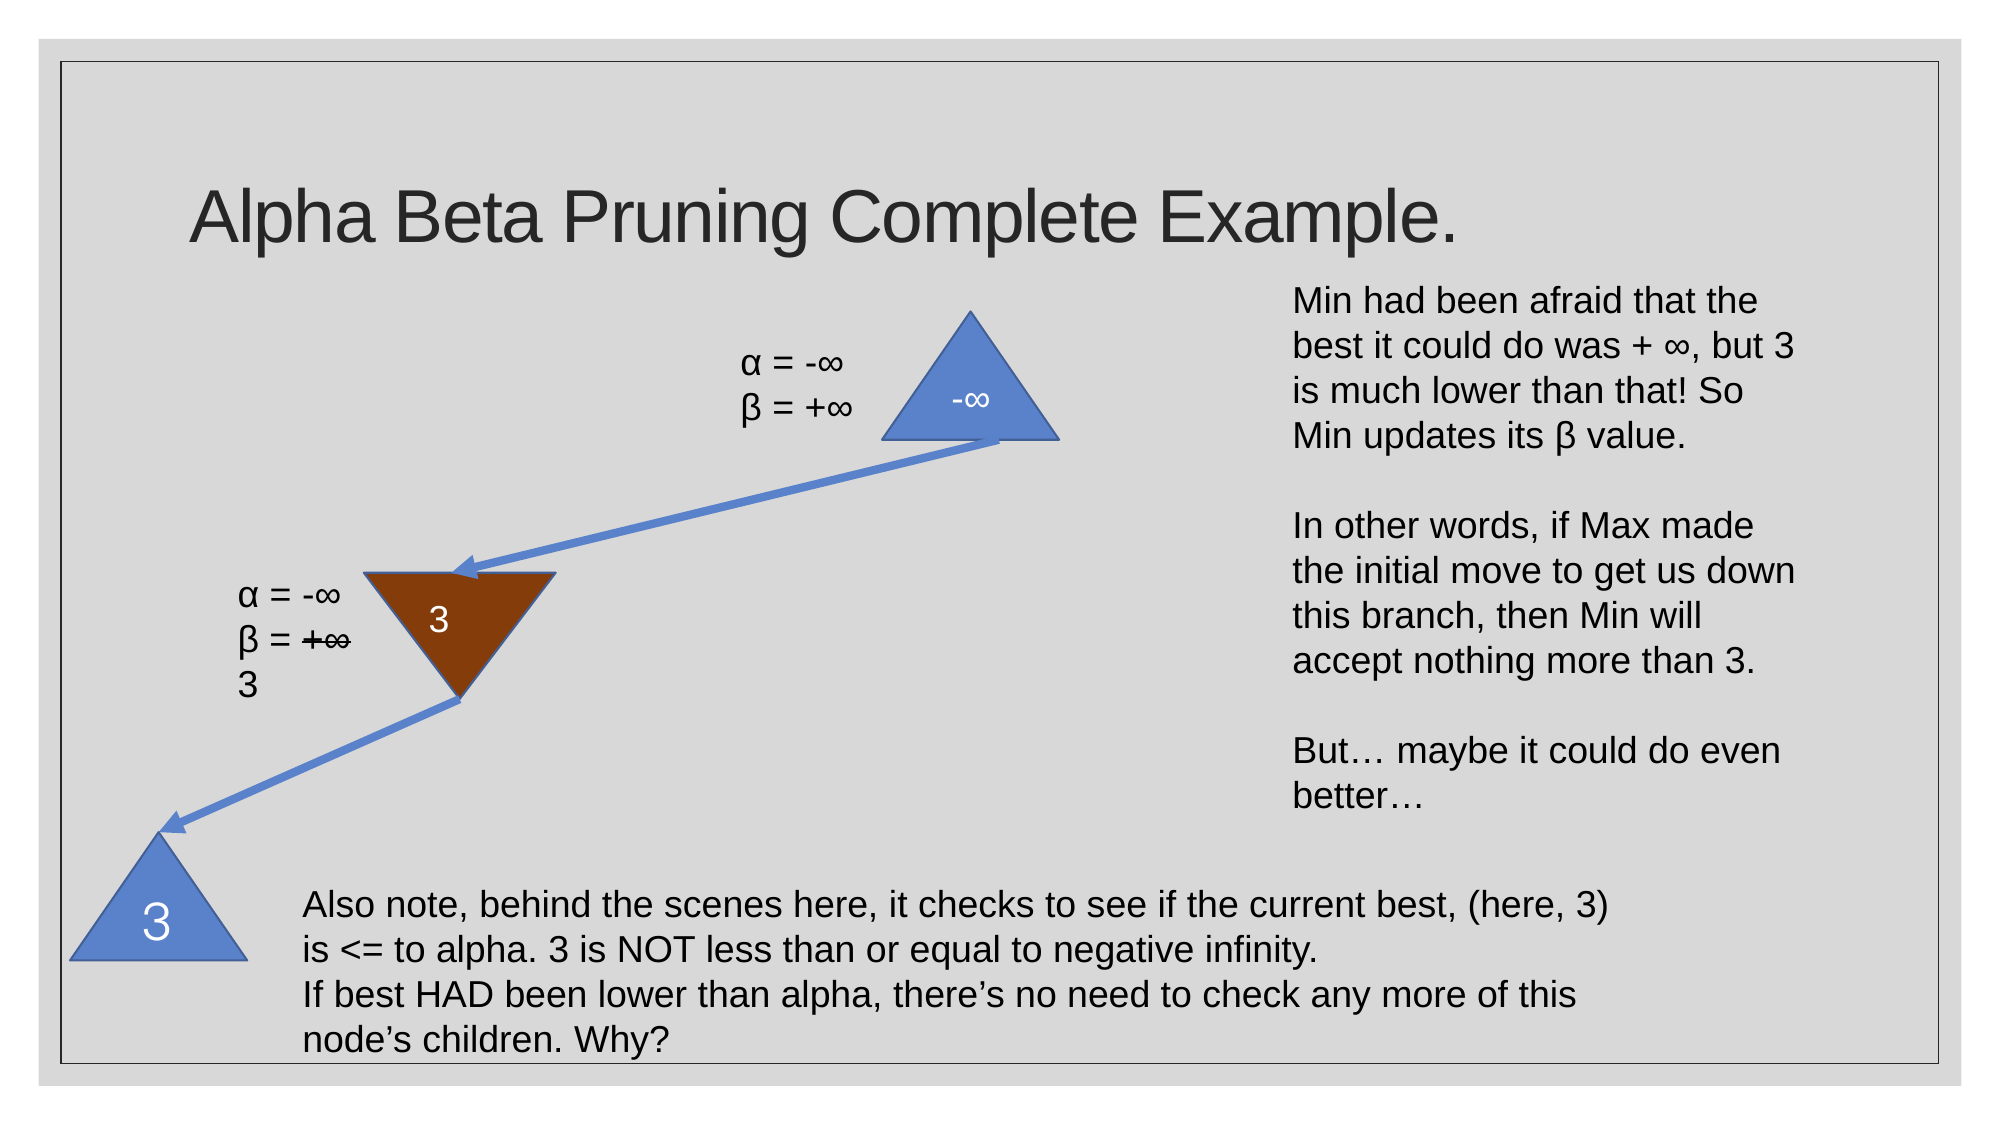

# Alpha Beta Pruning Complete Example.
Min had been afraid that the best it could do was + ∞, but 3 is much lower than that! So Min updates its β value.

In other words, if Max made the initial move to get us down this branch, then Min will accept nothing more than 3.

But… maybe it could do even better…

α = -∞
β = +∞
-∞
α = -∞
β = +∞ 3

3

3
Also note, behind the scenes here, it checks to see if the current best, (here, 3) is <= to alpha. 3 is NOT less than or equal to negative infinity.
If best HAD been lower than alpha, there’s no need to check any more of this node’s children. Why?